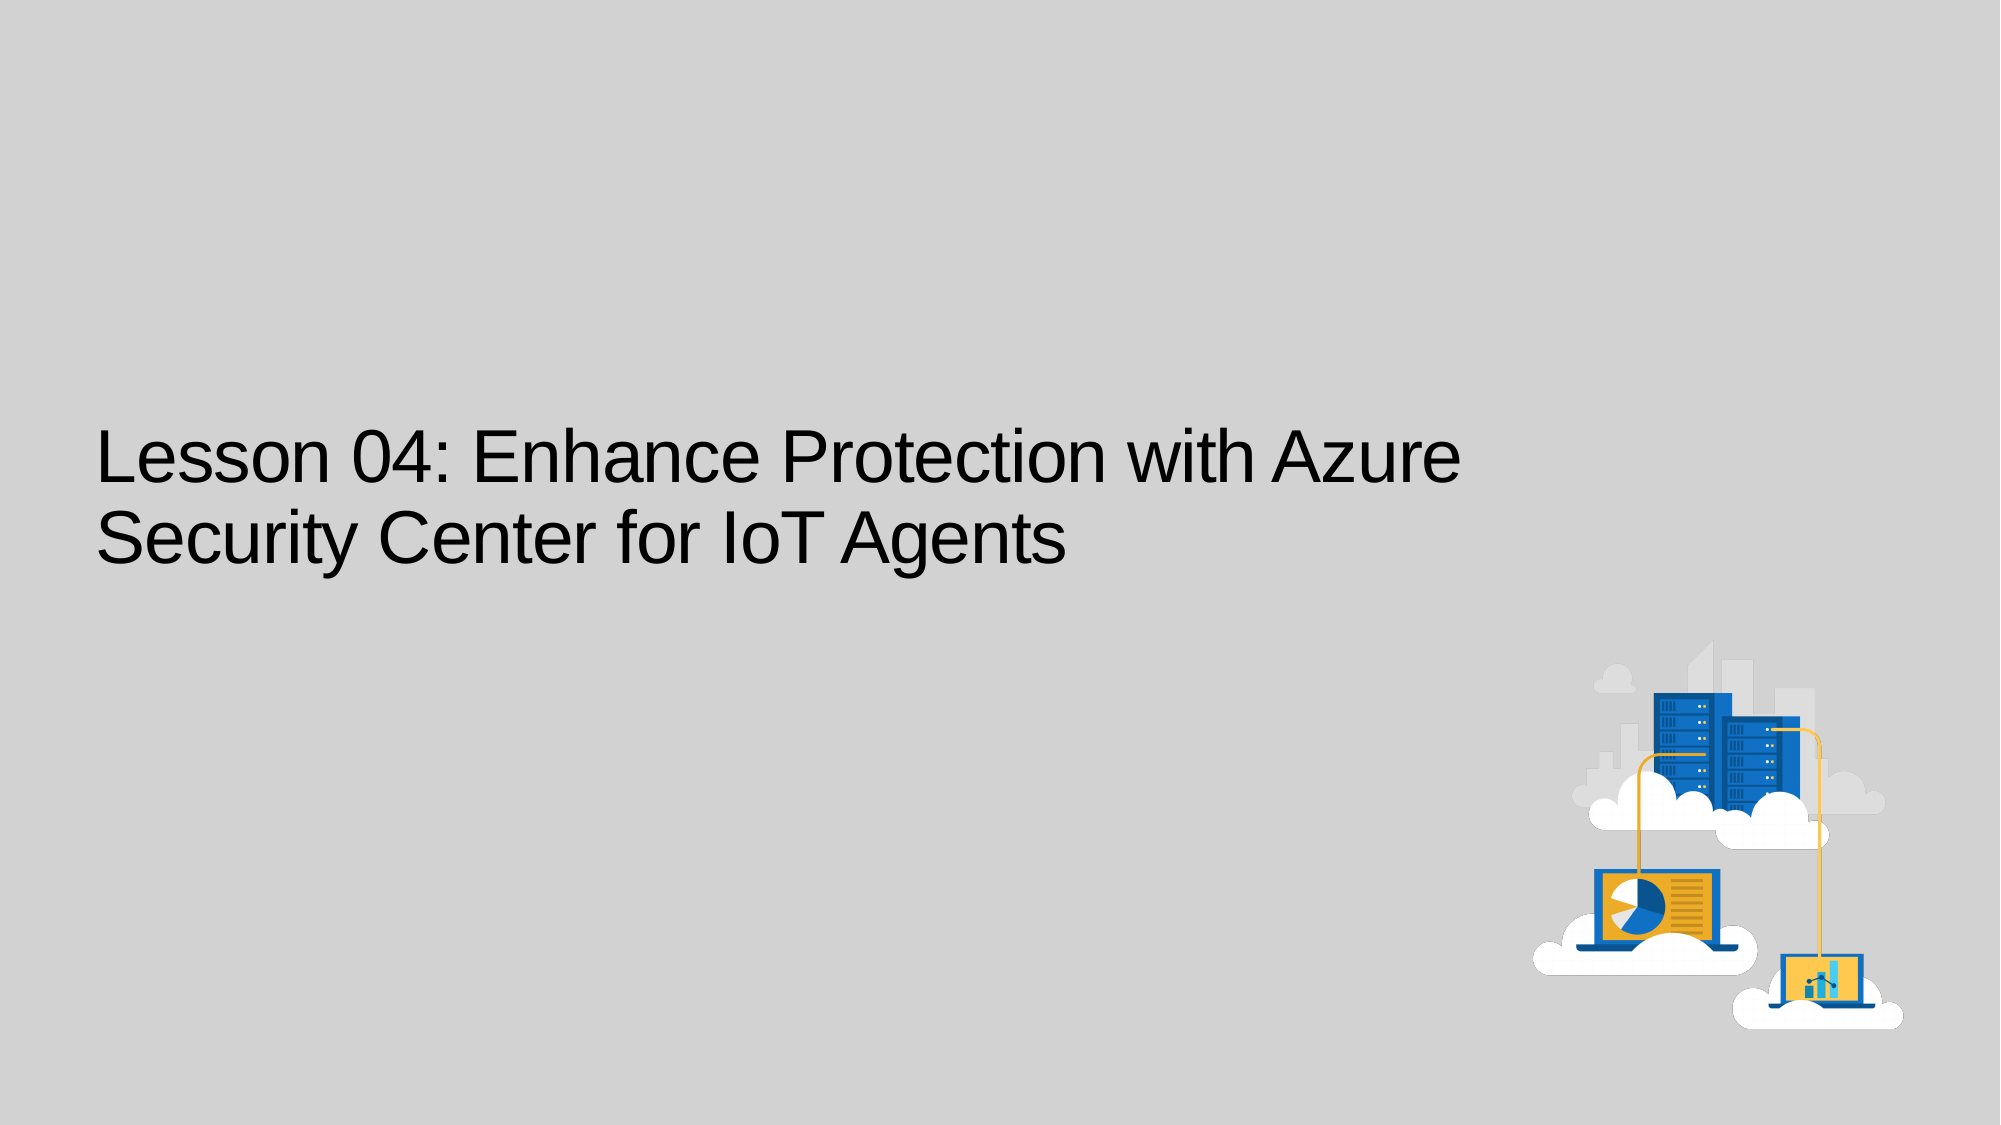

# Lesson 04: Enhance Protection with Azure Security Center for IoT Agents